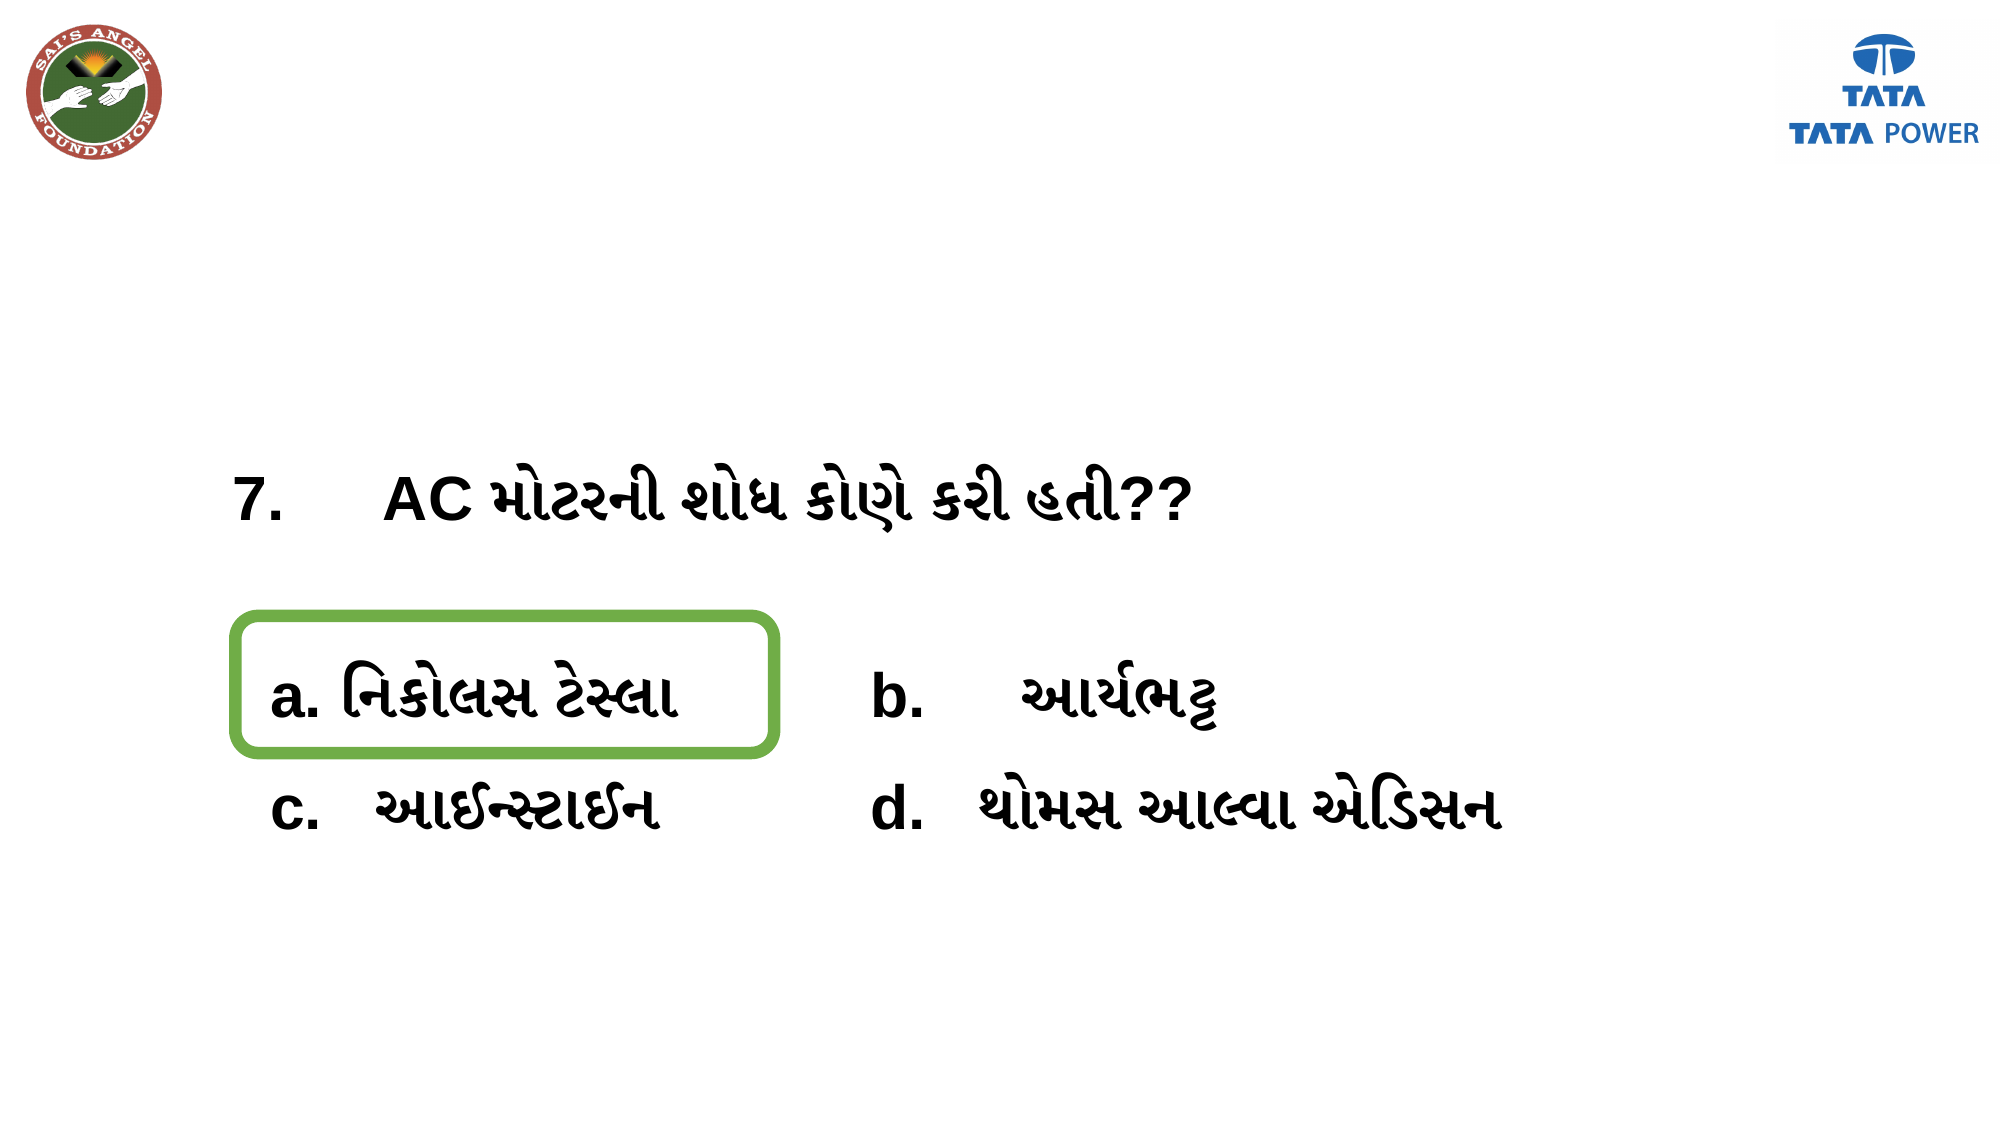

7. 	AC મોટરની શોધ કોણે કરી હતી??

a. નિકોલસ ટેસ્લા  		b.	આર્યભટ્ટ
c.   આઈન્સ્ટાઈન   		d.   થોમસ આલ્વા એડિસન